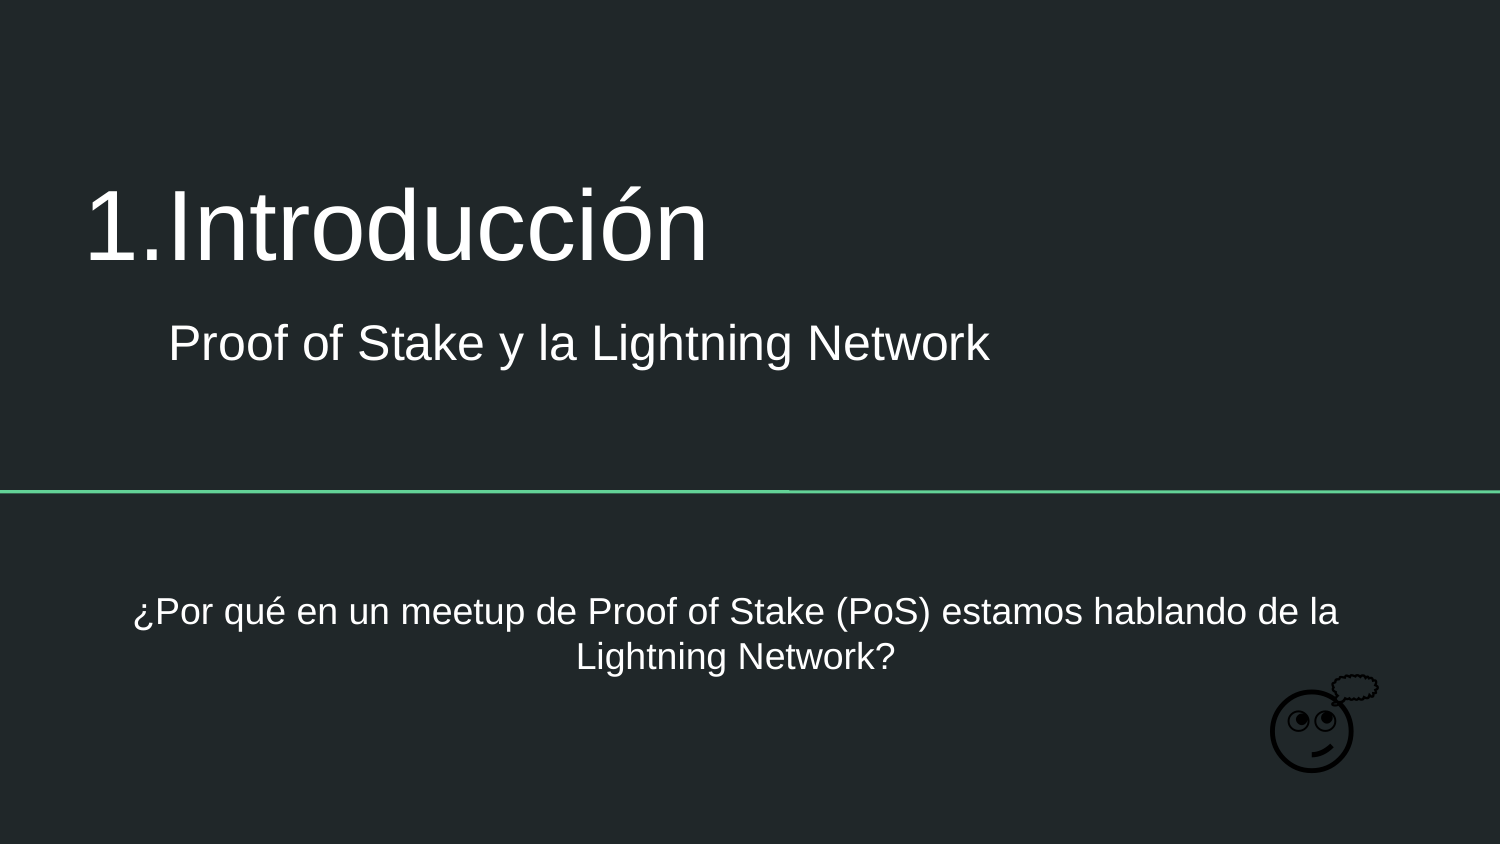

Introducción
Proof of Stake y la Lightning Network
¿Por qué en un meetup de Proof of Stake (PoS) estamos hablando de la Lightning Network?
🤔